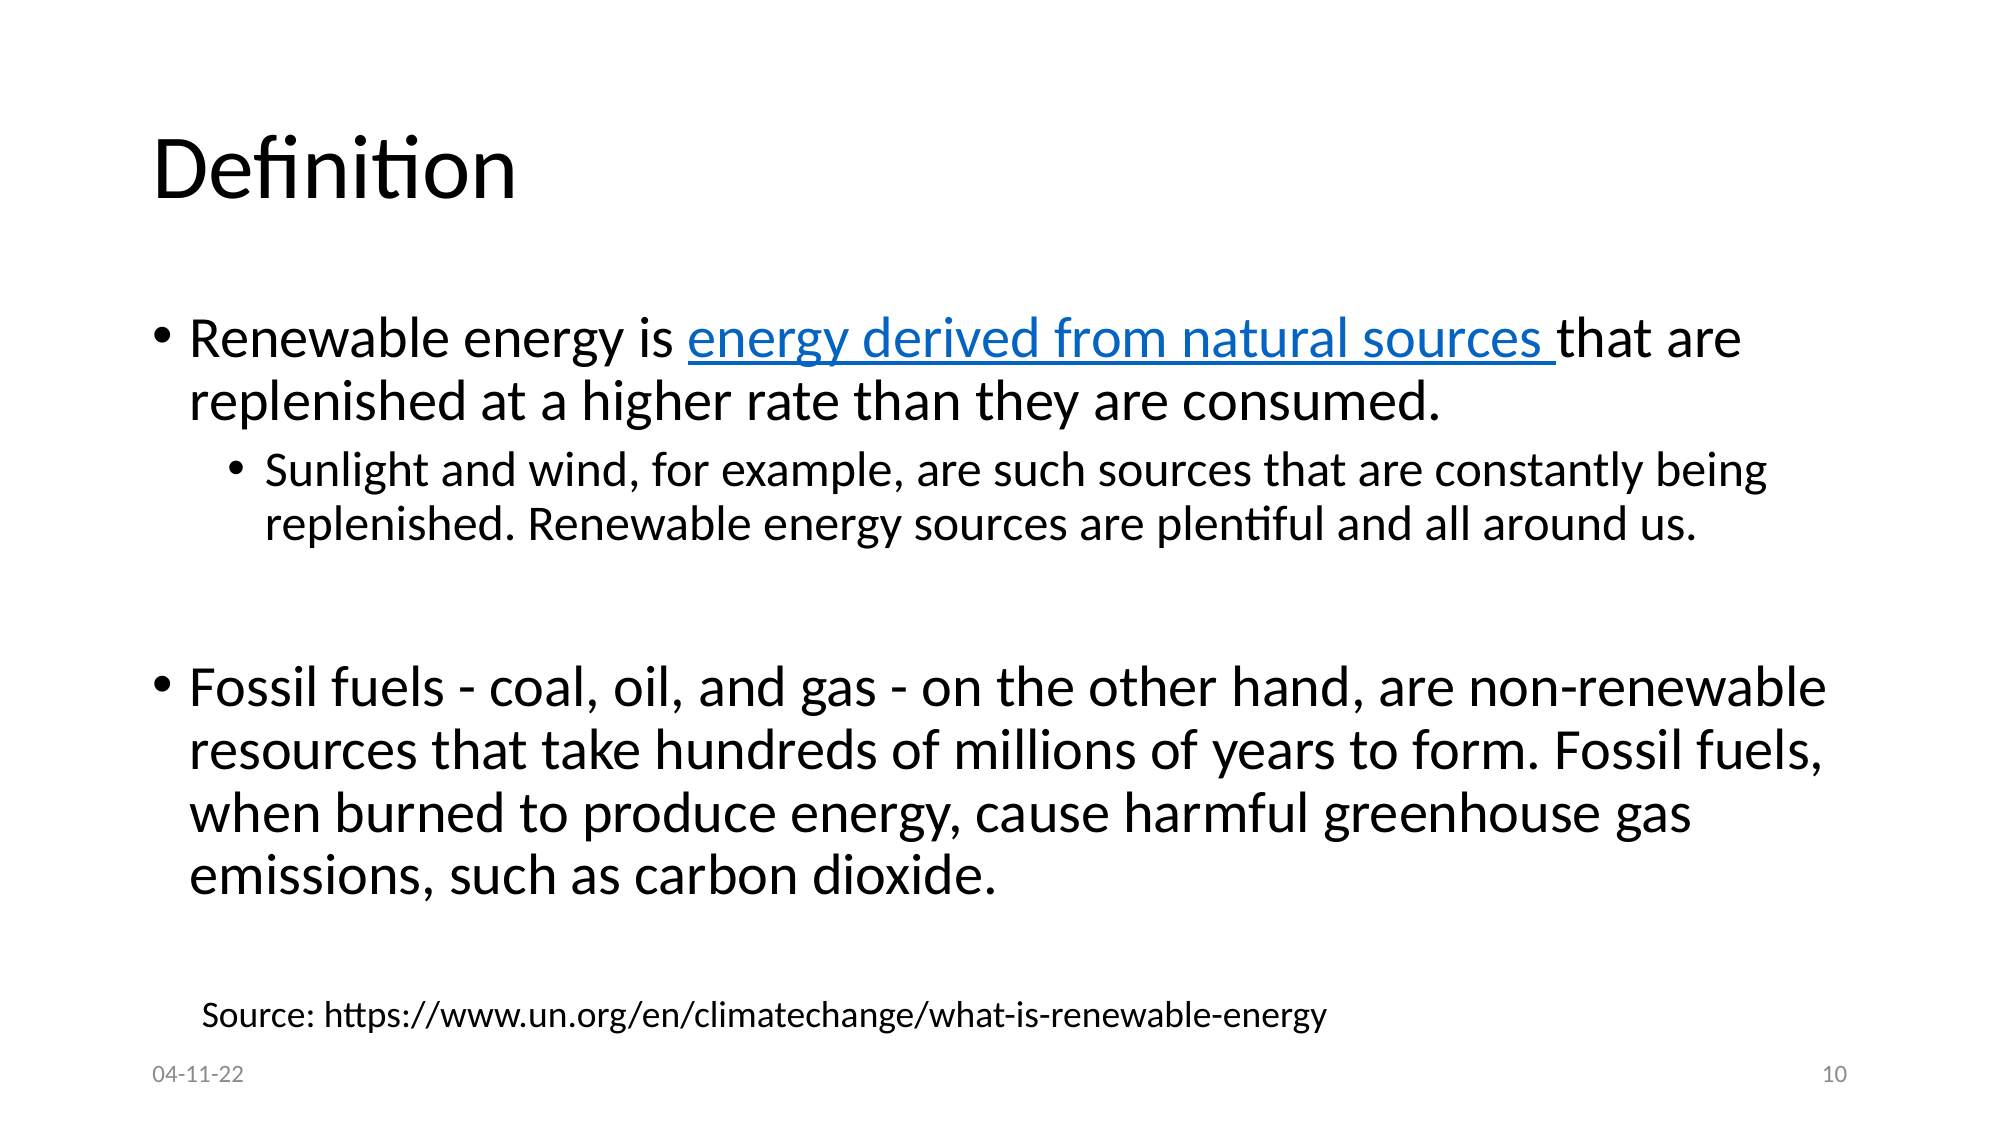

# Definition
Renewable energy is energy derived from natural sources that are replenished at a higher rate than they are consumed.
Sunlight and wind, for example, are such sources that are constantly being replenished. Renewable energy sources are plentiful and all around us.

Fossil fuels - coal, oil, and gas - on the other hand, are non-renewable resources that take hundreds of millions of years to form. Fossil fuels, when burned to produce energy, cause harmful greenhouse gas emissions, such as carbon dioxide.

Source: https://www.un.org/en/climatechange/what-is-renewable-energy
04-11-22
10